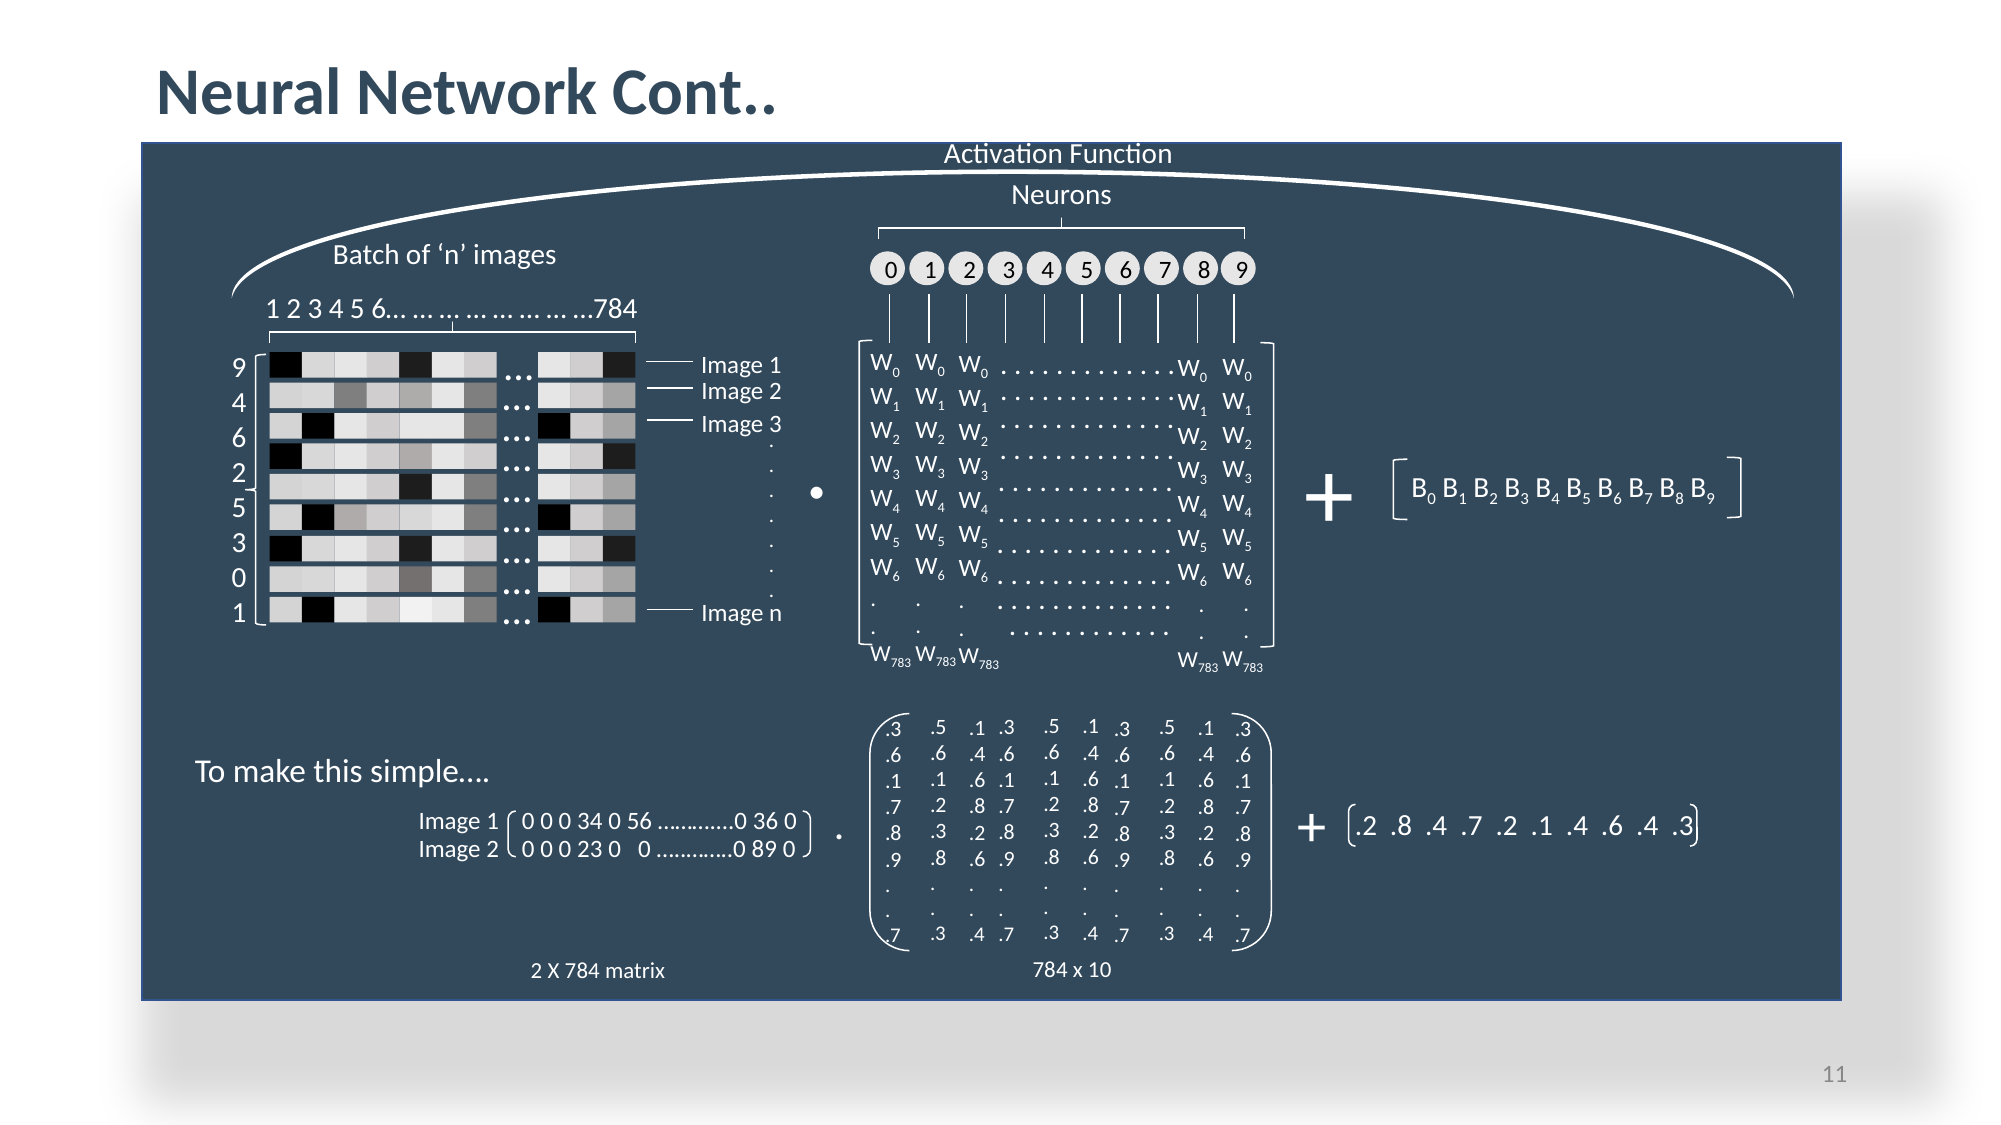

Neural Network Cont..
Activation Function

Neurons
0
1
2
3
4
5
6
7
8
9
W0
W1
W2
W3
W4
W5
W6
.
.
W783

Batch of ‘n’ images
…

…

…

…

…

…

…

…

…

9
4
6
2
5
3
0
1
Image 1

Image 2
Image 3
.
.
.
.
.
.
.
Image n
1 2 3 4 5 6… … … … … … … …784
. . . . . . . . . . . . .
W0
W1
W2
W3
W4
W5
W6
.
.
W783
W0
W1
W2
W3
W4
W5
W6
.
.
W783
W0
W1
W2
W3
W4
W5
W6
    .
    .
W783
W0
W1
W2
W3
W4
W5
W6
    .
    .
W783
. . . . . . . . . . . . .
.
. . . . . . . . . . . . .
+
. . . . . . . . . . . . .
. . . . . . . . . . . . .

B0 B1 B2 B3 B4 B5 B6 B7 B8 B9
. . . . . . . . . . . . .
. . . . . . . . . . . . .
. . . . . . . . . . . . .
. . . . . . . . . . . . .
 . . . . . . . . . . . .
.5
.6
.1
.2
.3
.8
.
.
.3
.1
.4
.6
.8
.2
.6
.
.
.4
.5
.6
.1
.2
.3
.8
.
.
.3
.5
.6
.1
.2
.3
.8
.
.
.3
.3
.6
.1
.7
.8
.9
.
.
.7
.1
.4
.6
.8
.2
.6
.
.
.4
.3
.6
.1
.7
.8
.9
.
.
.7
.3
.6
.1
.7
.8
.9
.
.
.7
.3
.6
.1
.7
.8
.9
.
.
.7
.1
.4
.6
.8
.2
.6
.
.
.4

To make this simple….
+
.
Image 1    0 0 0 34 0 56 ………....0 36 0

Image 2    0 0 0 23 0   0 …..……..0 89 0
.2  .8  .4  .7  .2  .1  .4  .6  .4  .3

784 x 10
2 X 784 matrix
11